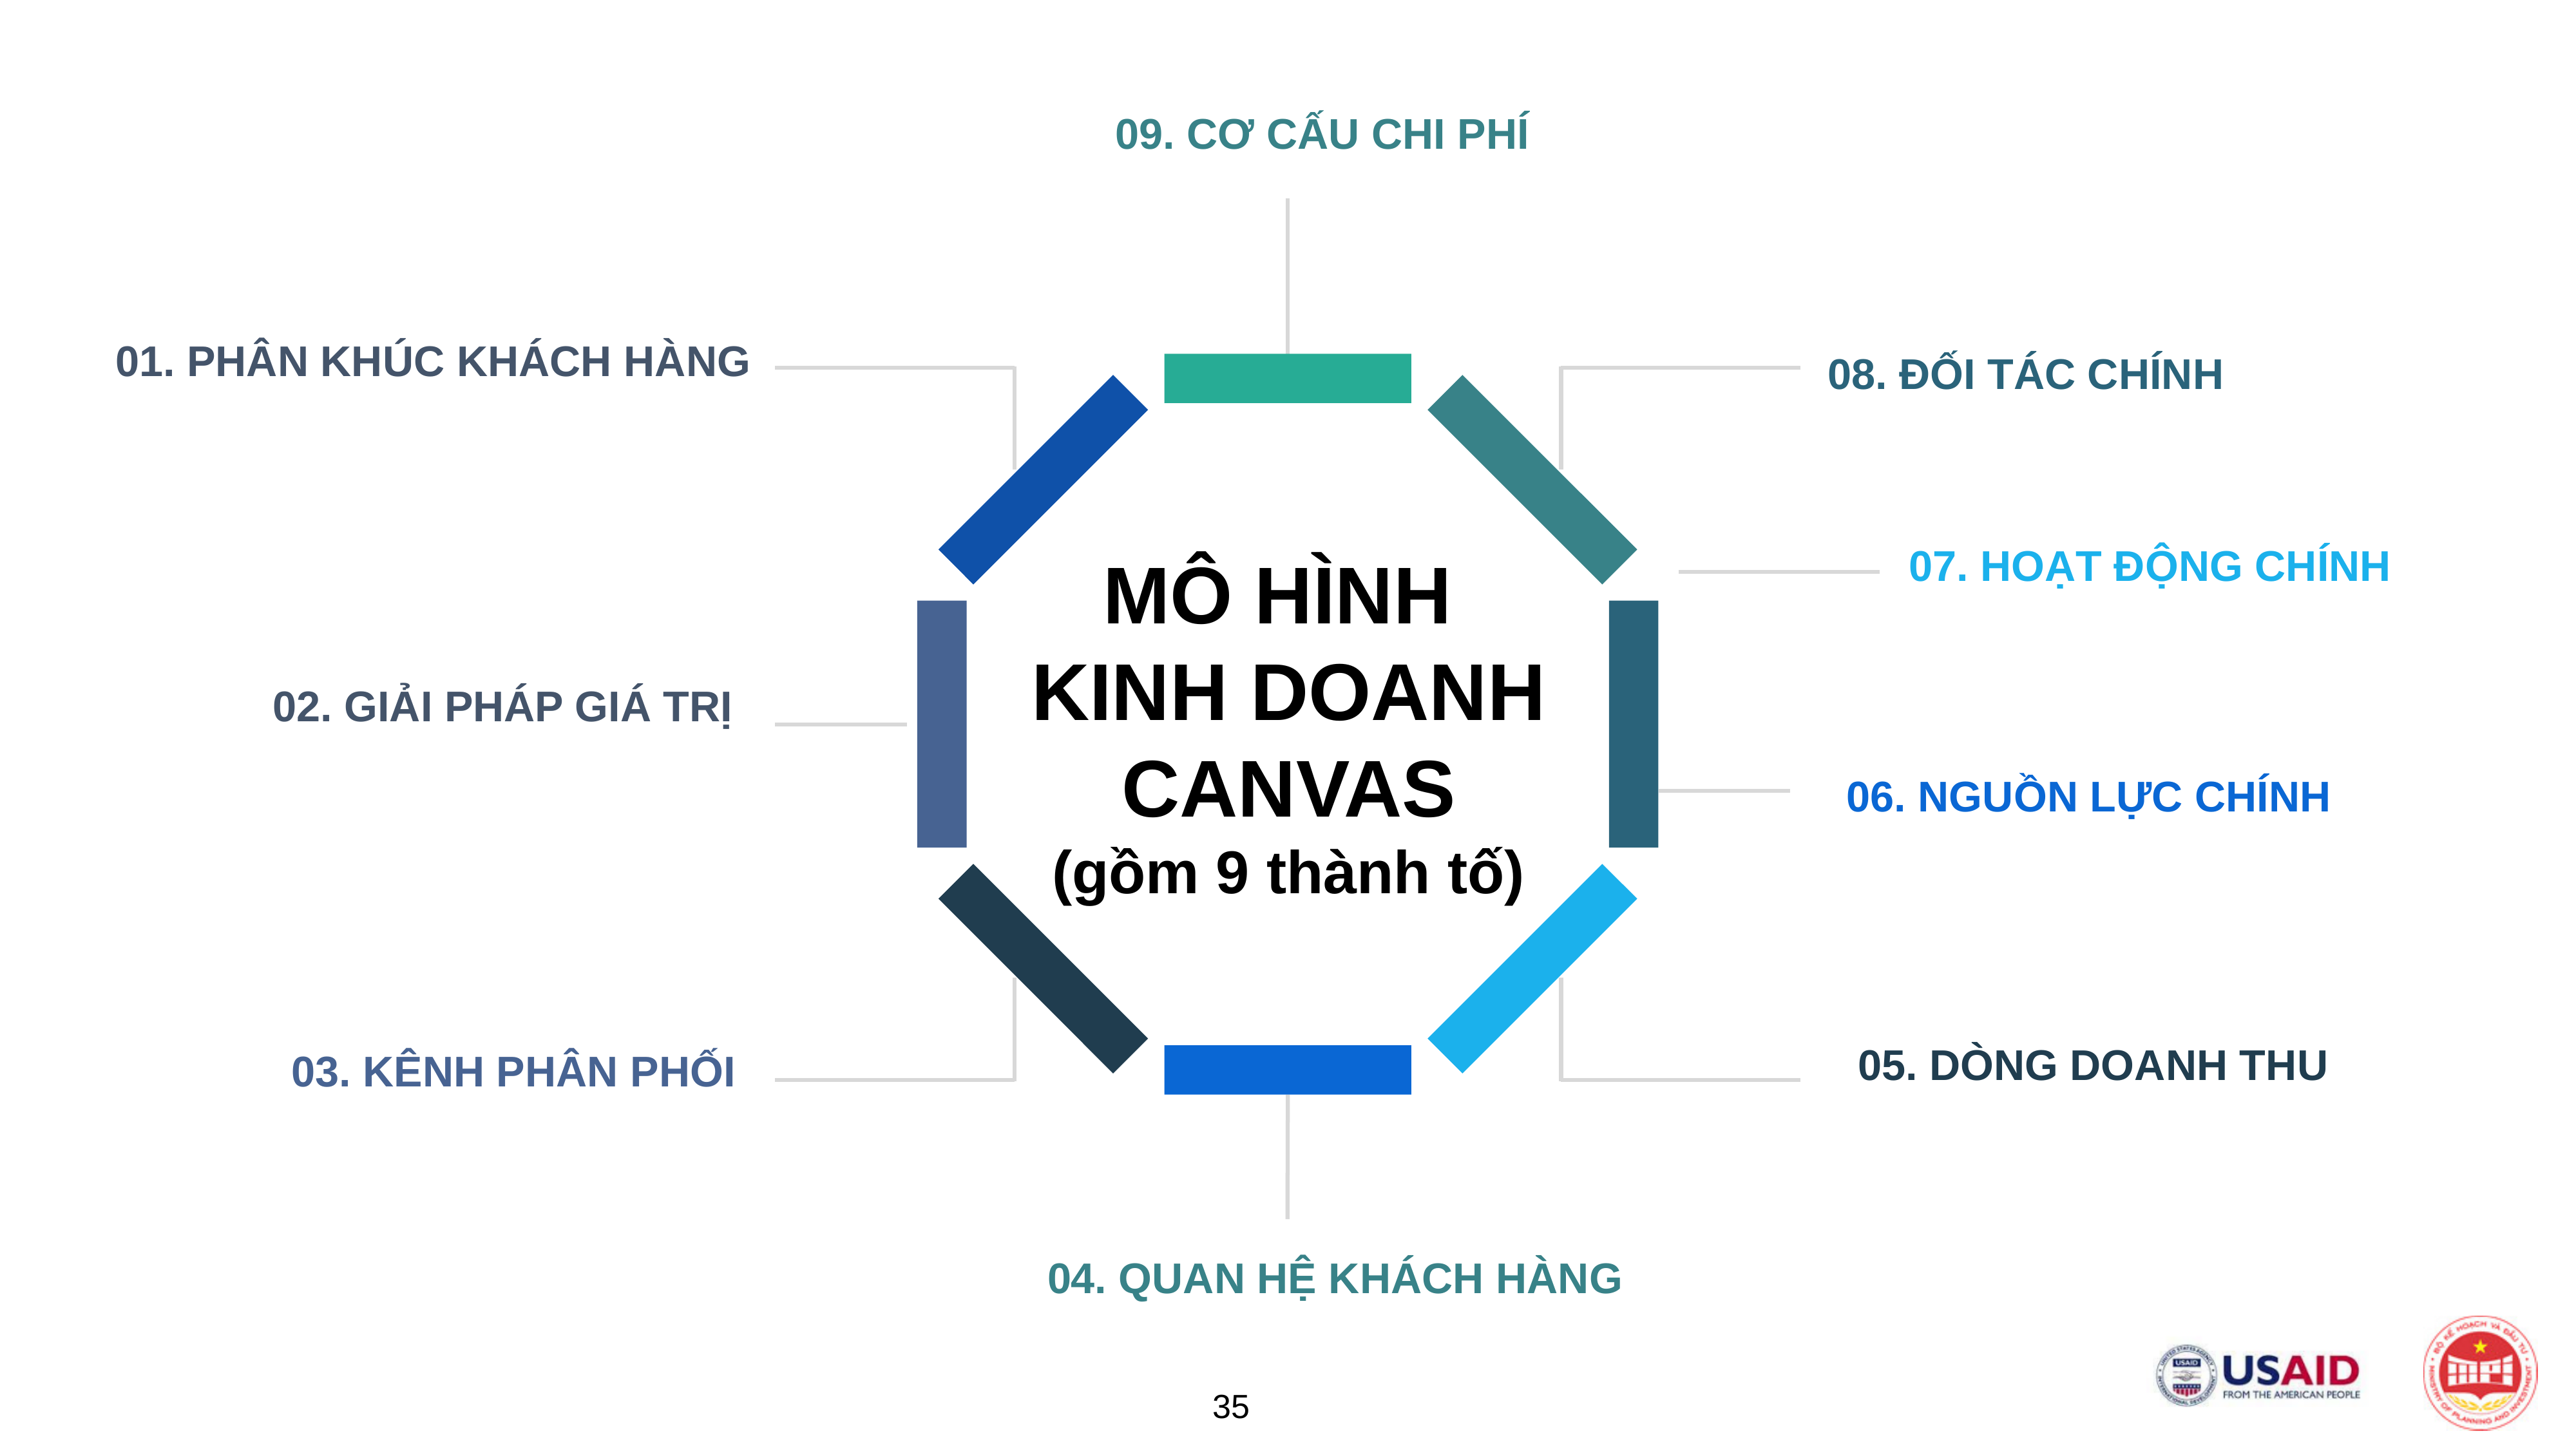

09. CƠ CẤU CHI PHÍ
01. PHÂN KHÚC KHÁCH HÀNG
08. ĐỐI TÁC CHÍNH

07. HOẠT ĐỘNG CHÍNH
MÔ HÌNH
KINH DOANH CANVAS
(gồm 9 thành tố)

02. GIẢI PHÁP GIÁ TRỊ
06. NGUỒN LỰC CHÍNH

05. DÒNG DOANH THU
03. KÊNH PHÂN PHỐI

04. QUAN HỆ KHÁCH HÀNG